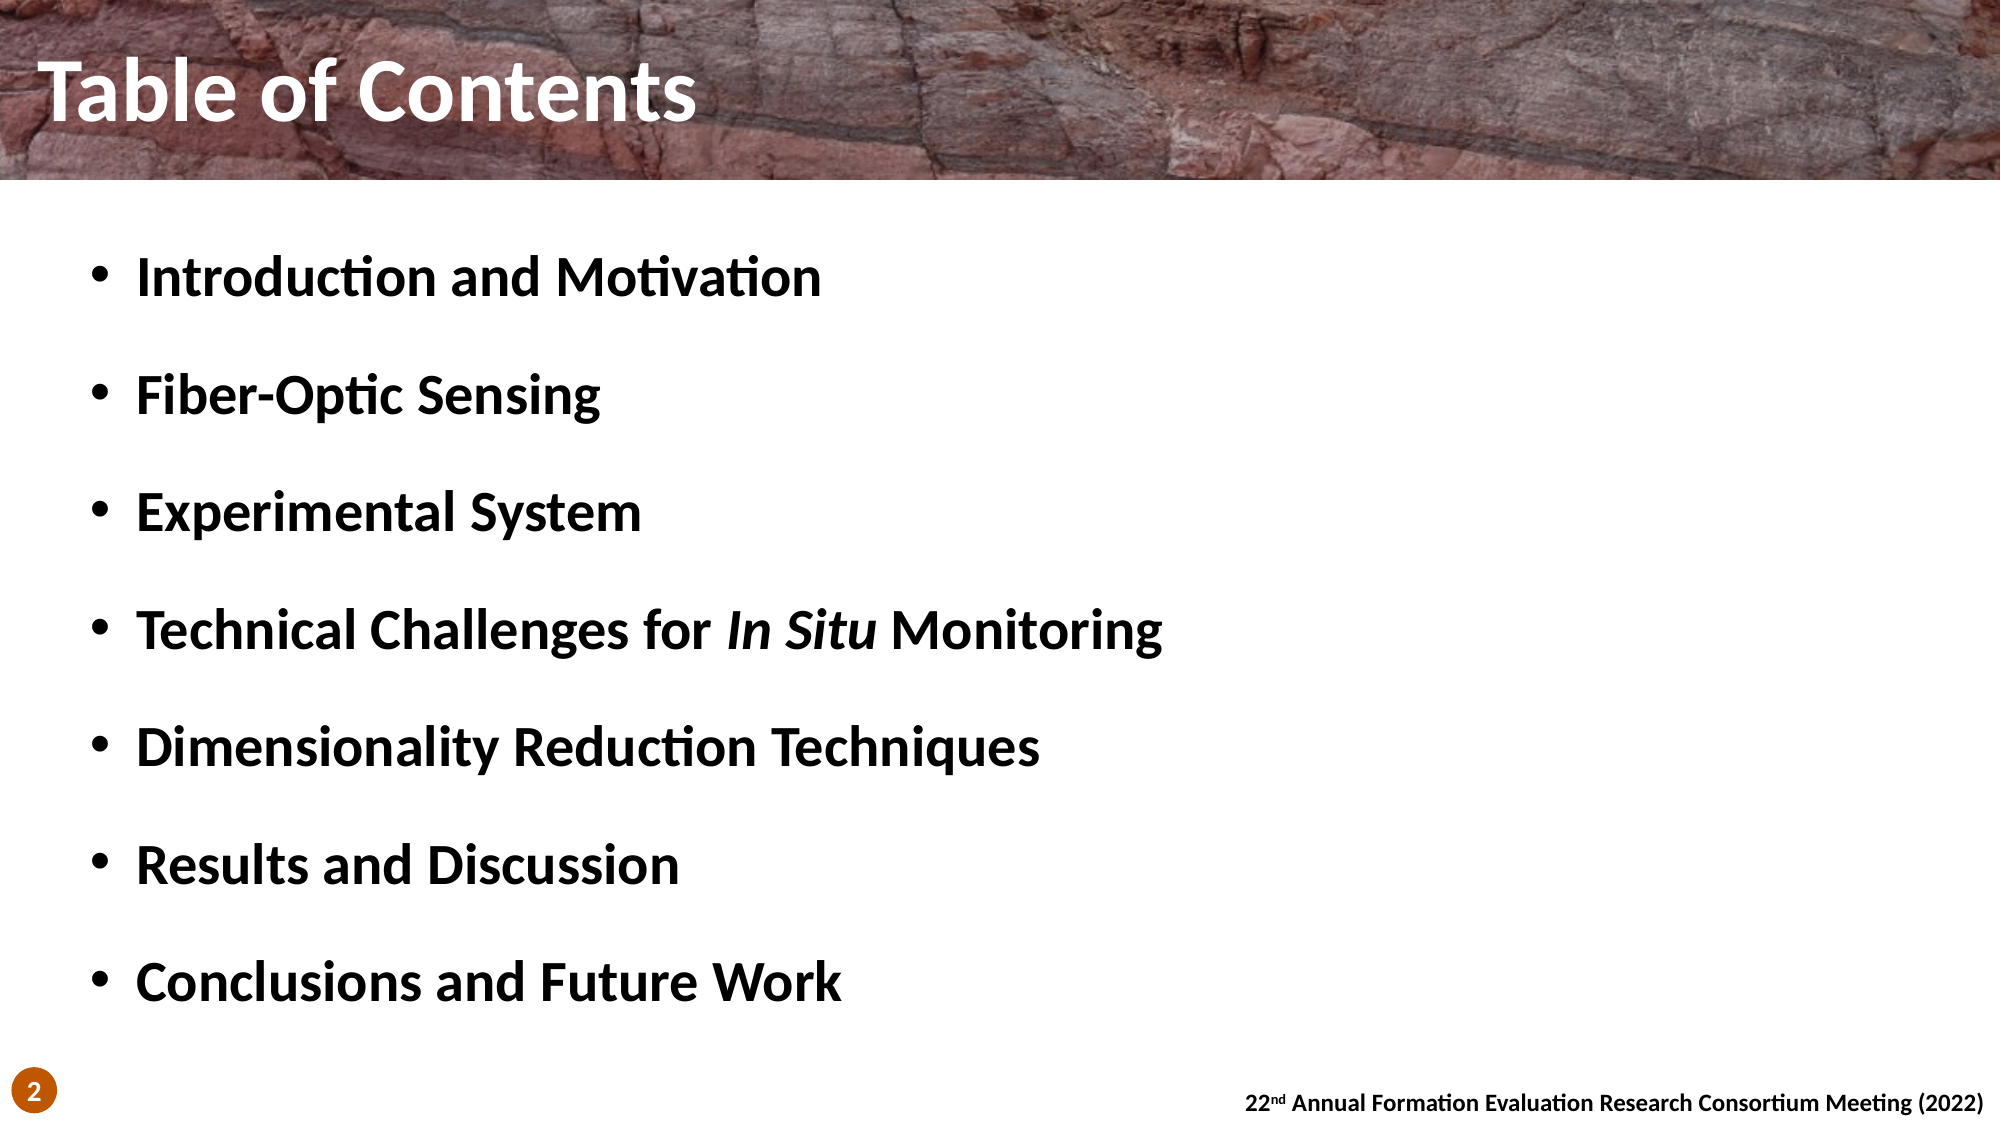

# Table of Contents
Introduction and Motivation
Fiber-Optic Sensing
Experimental System
Technical Challenges for In Situ Monitoring
Dimensionality Reduction Techniques
Results and Discussion
Conclusions and Future Work
2